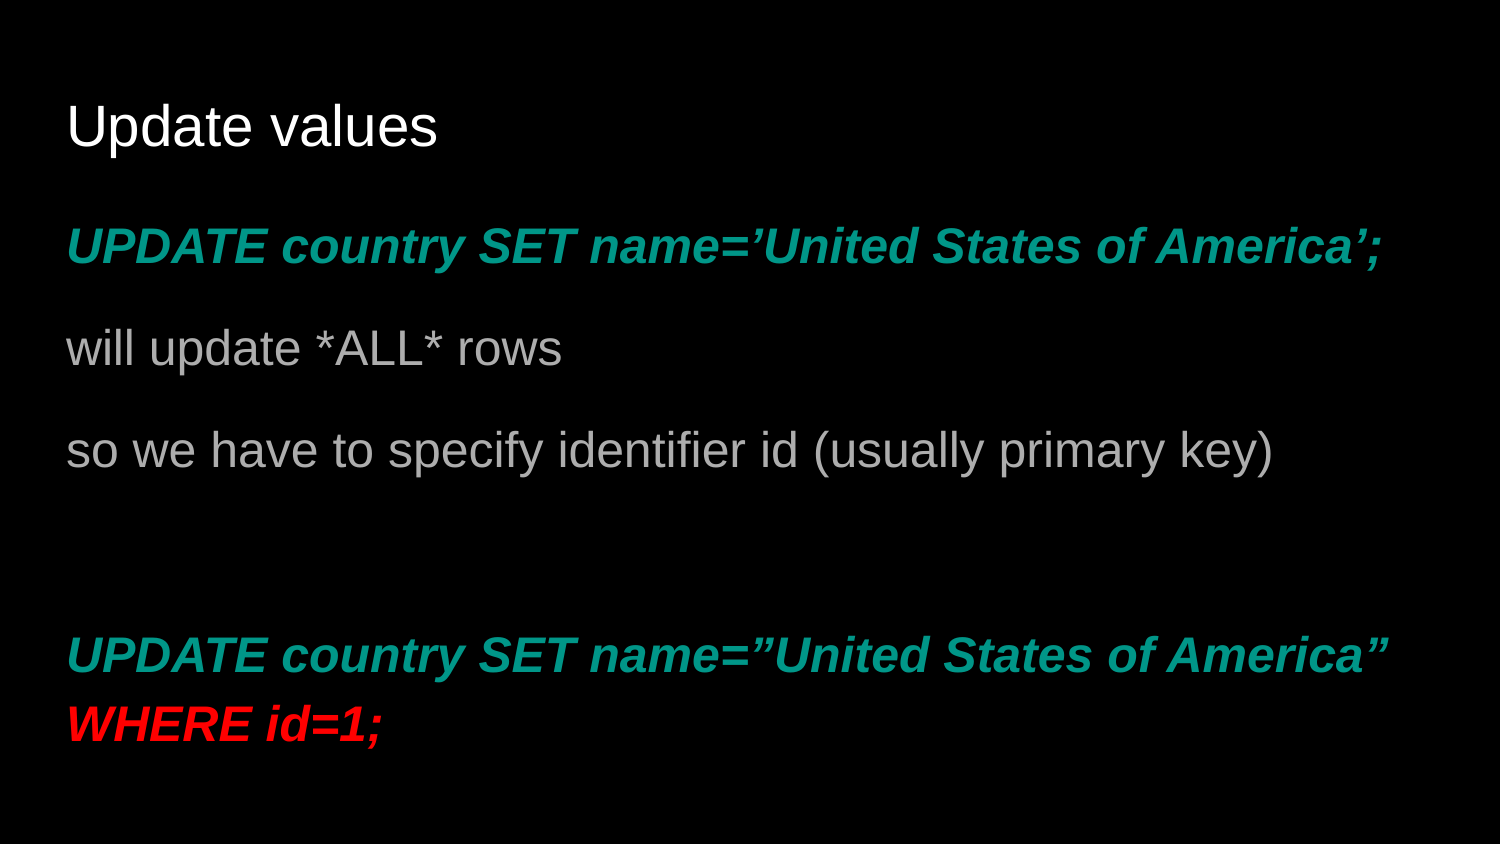

# Update values
UPDATE country SET name=’United States of America’;
will update *ALL* rows
so we have to specify identifier id (usually primary key)

UPDATE country SET name=”United States of America” WHERE id=1;

Run a select statement to see if row data has been modified.

https://goo.gl/kCuA7F